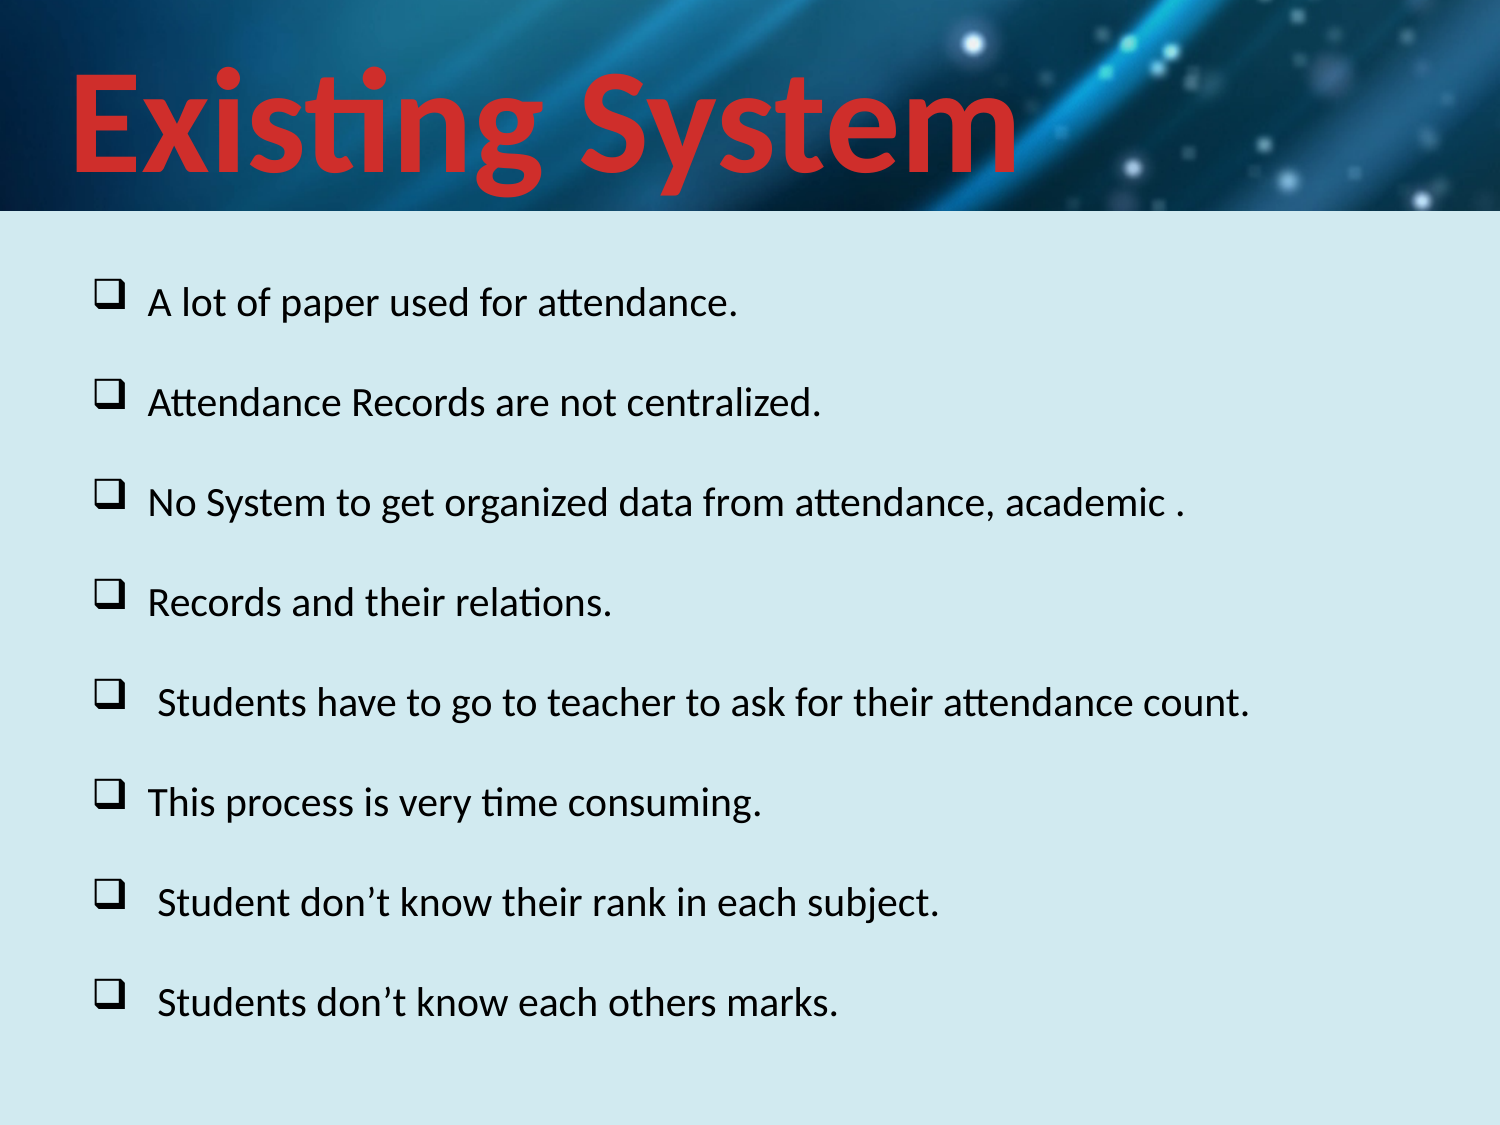

Existing System
A lot of paper used for attendance.

Attendance Records are not centralized.

No System to get organized data from attendance, academic .

Records and their relations.

 Students have to go to teacher to ask for their attendance count.

This process is very time consuming.

 Student don’t know their rank in each subject.

 Students don’t know each others marks.